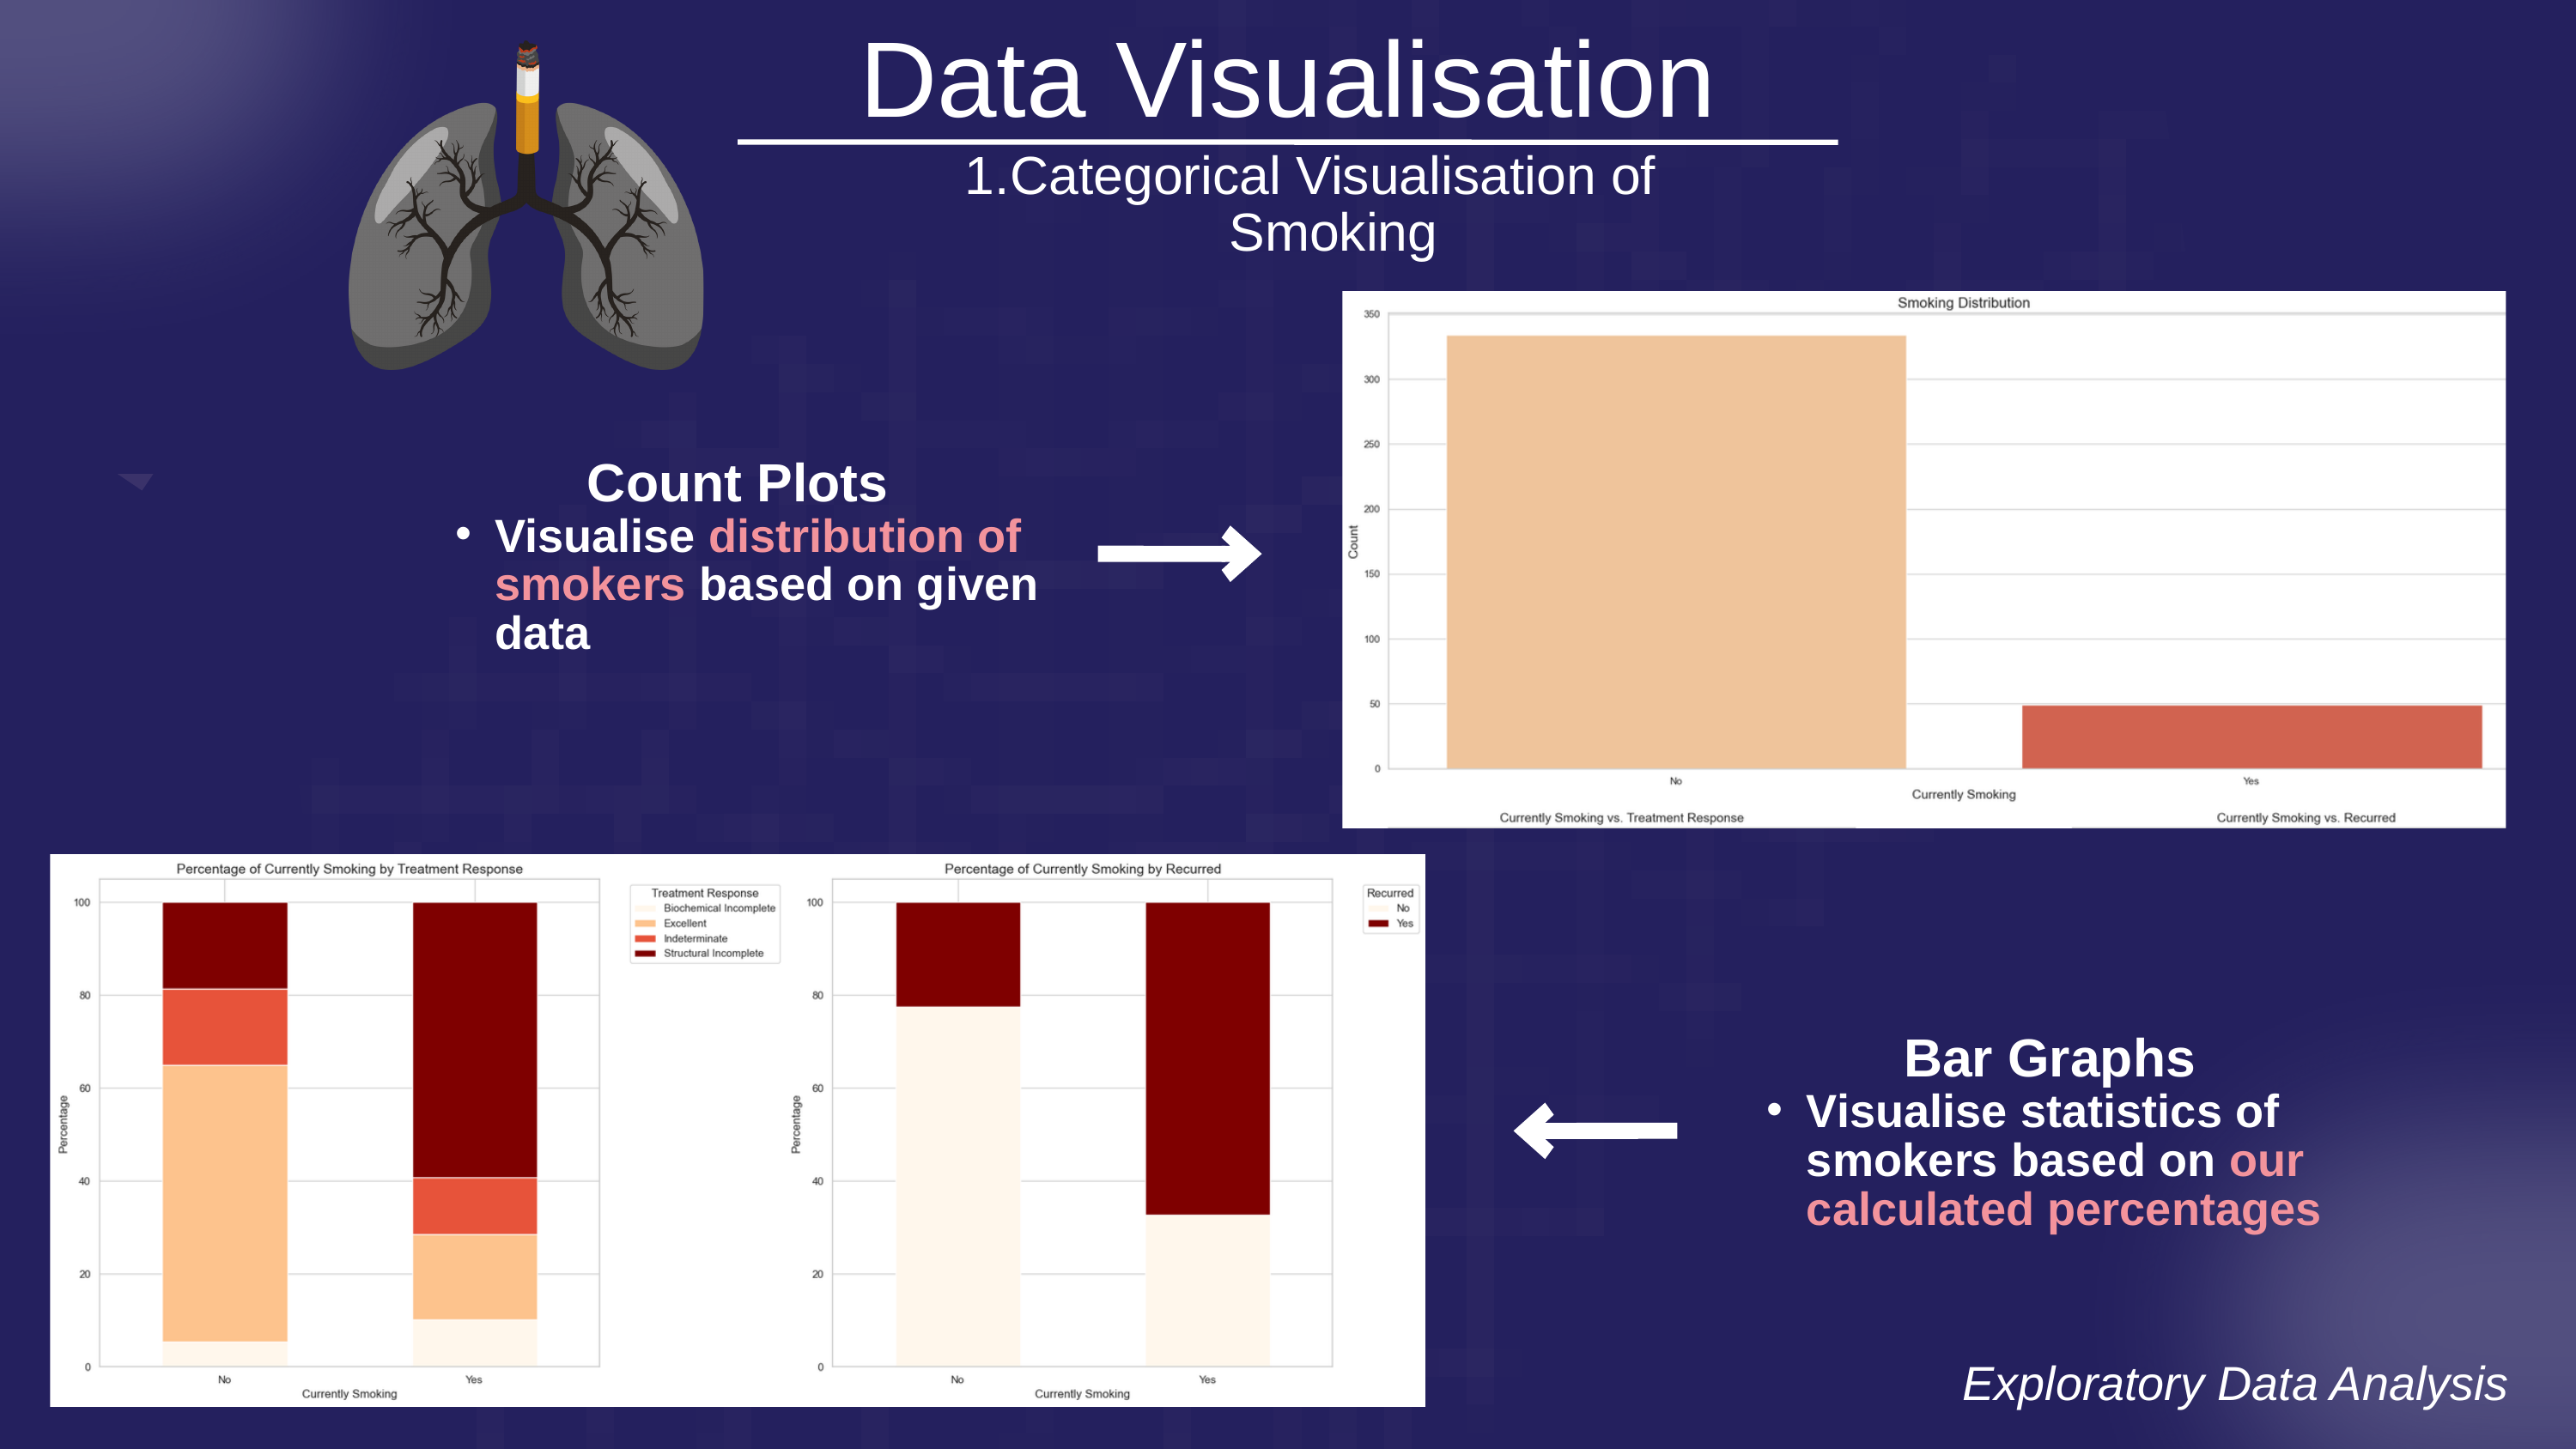

Data Visualisation

Categorical Visualisation of Smoking

Count Plots
Visualise distribution of smokers based on given data

Bar Graphs
Visualise statistics of smokers based on our calculated percentages

Exploratory Data Analysis